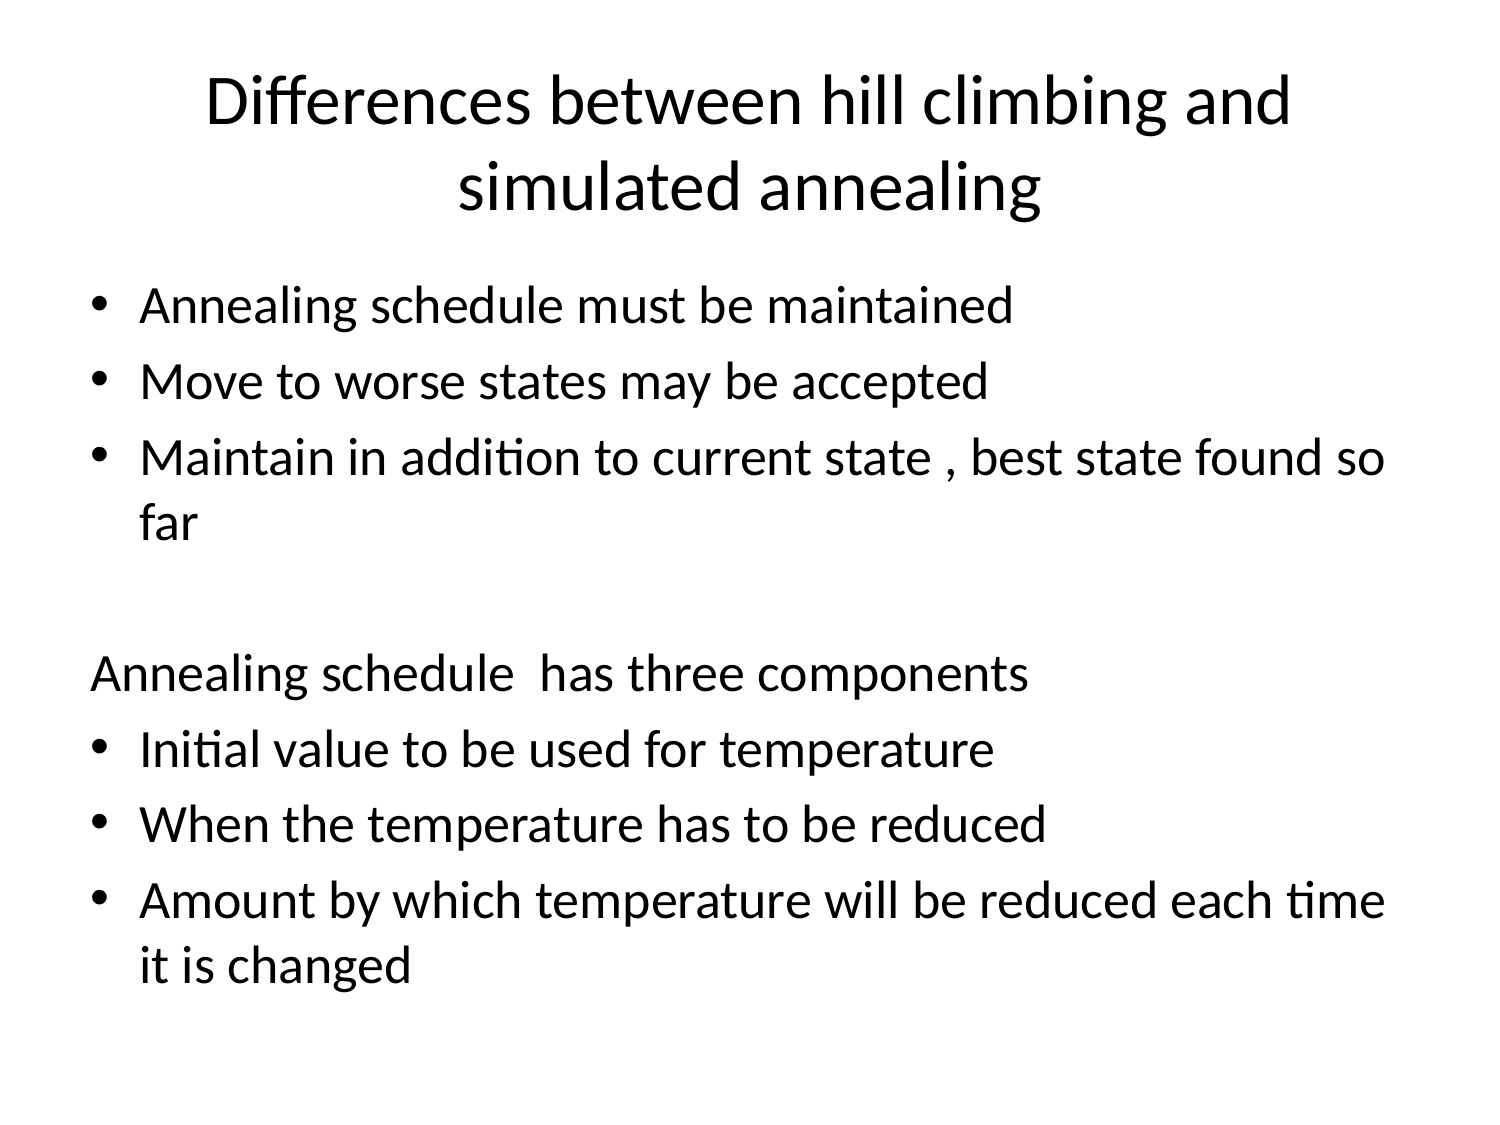

# Differences between hill climbing and simulated annealing
Annealing schedule must be maintained
Move to worse states may be accepted
Maintain in addition to current state , best state found so far

Annealing schedule  has three components
Initial value to be used for temperature
When the temperature has to be reduced
Amount by which temperature will be reduced each time it is changed